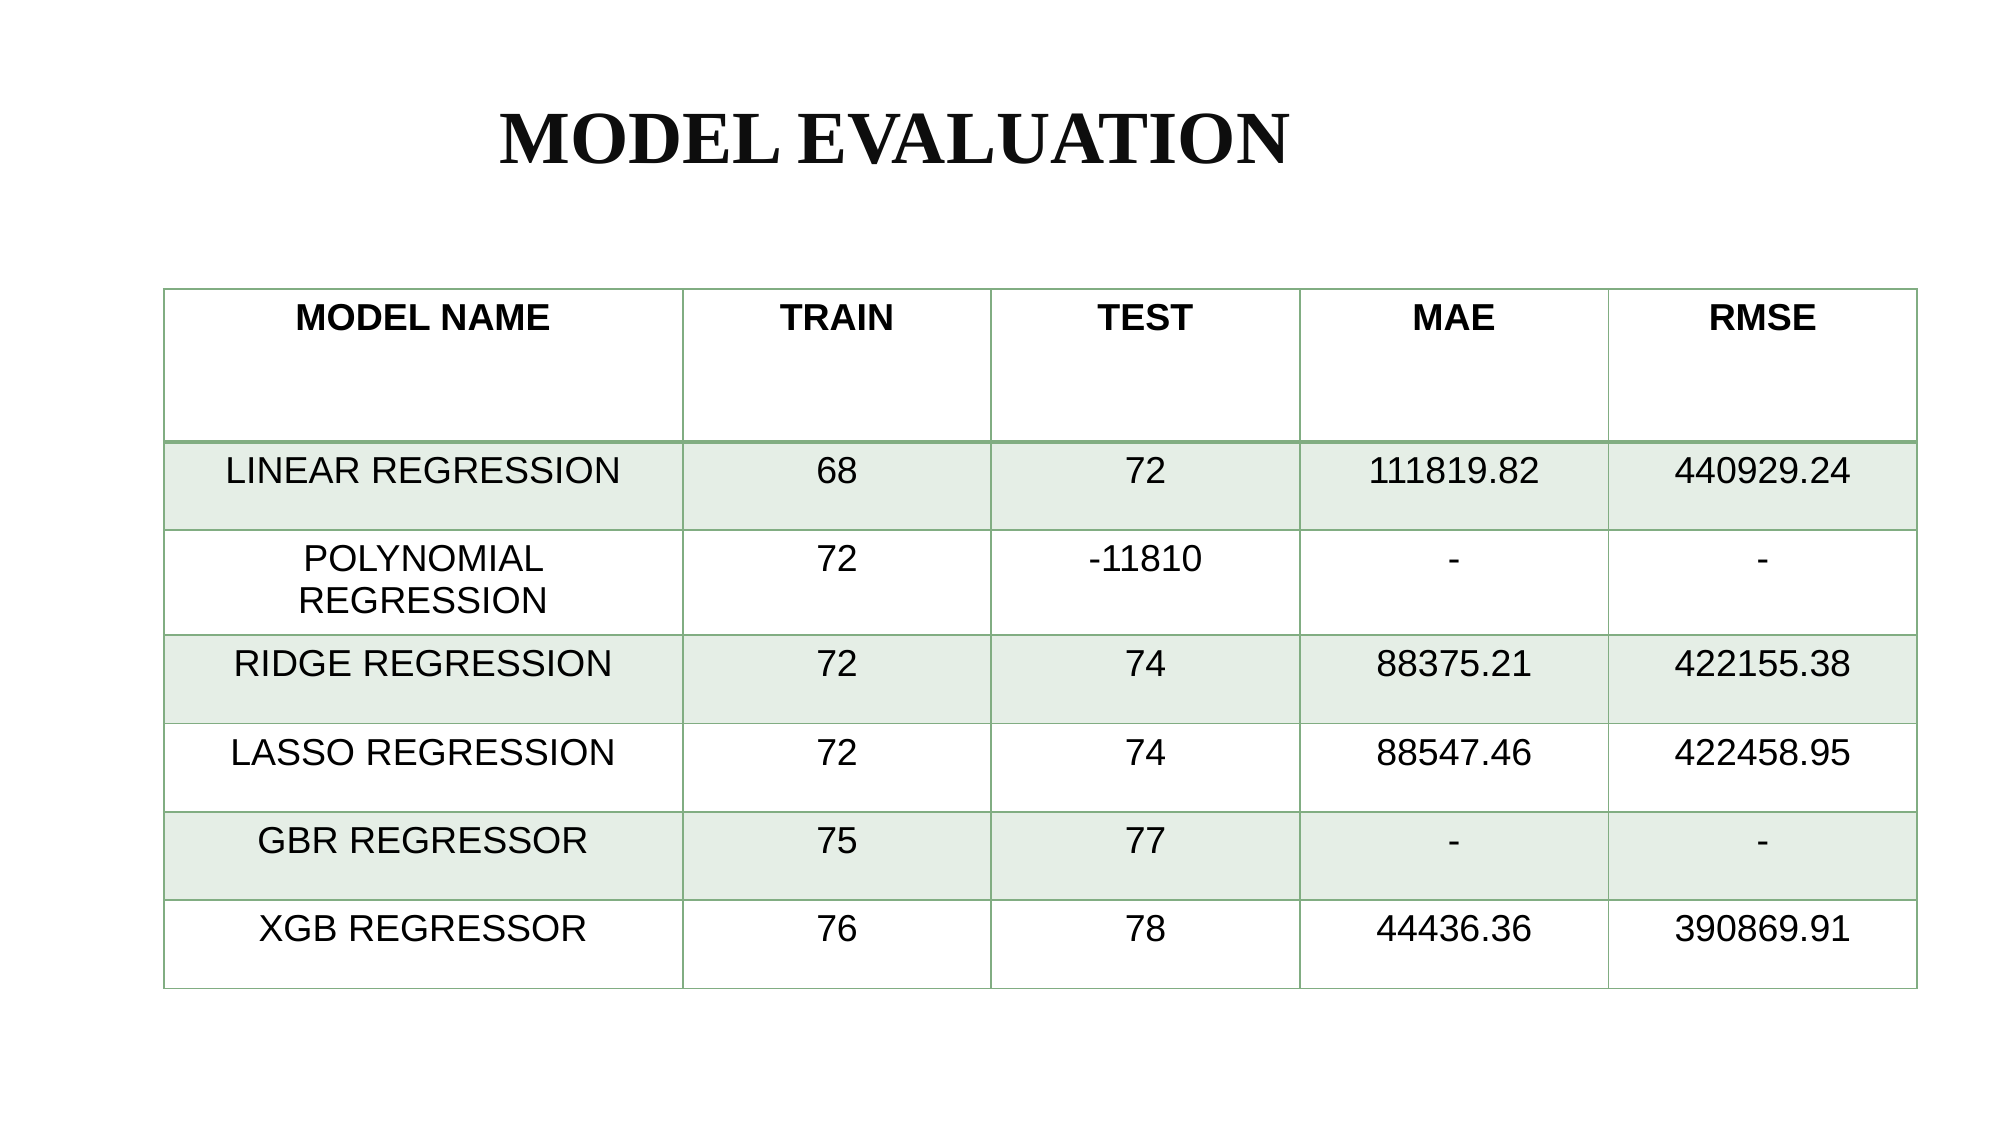

MODEL EVALUATIONON
| MODEL NAME | TRAIN | TEST | MAE | RMSE |
| --- | --- | --- | --- | --- |
| LINEAR REGRESSION | 68 | 72 | 111819.82 | 440929.24 |
| POLYNOMIAL REGRESSION | 72 | -11810 | - | - |
| RIDGE REGRESSION | 72 | 74 | 88375.21 | 422155.38 |
| LASSO REGRESSION | 72 | 74 | 88547.46 | 422458.95 |
| GBR REGRESSOR | 75 | 77 | - | - |
| XGB REGRESSOR | 76 | 78 | 44436.36 | 390869.91 |